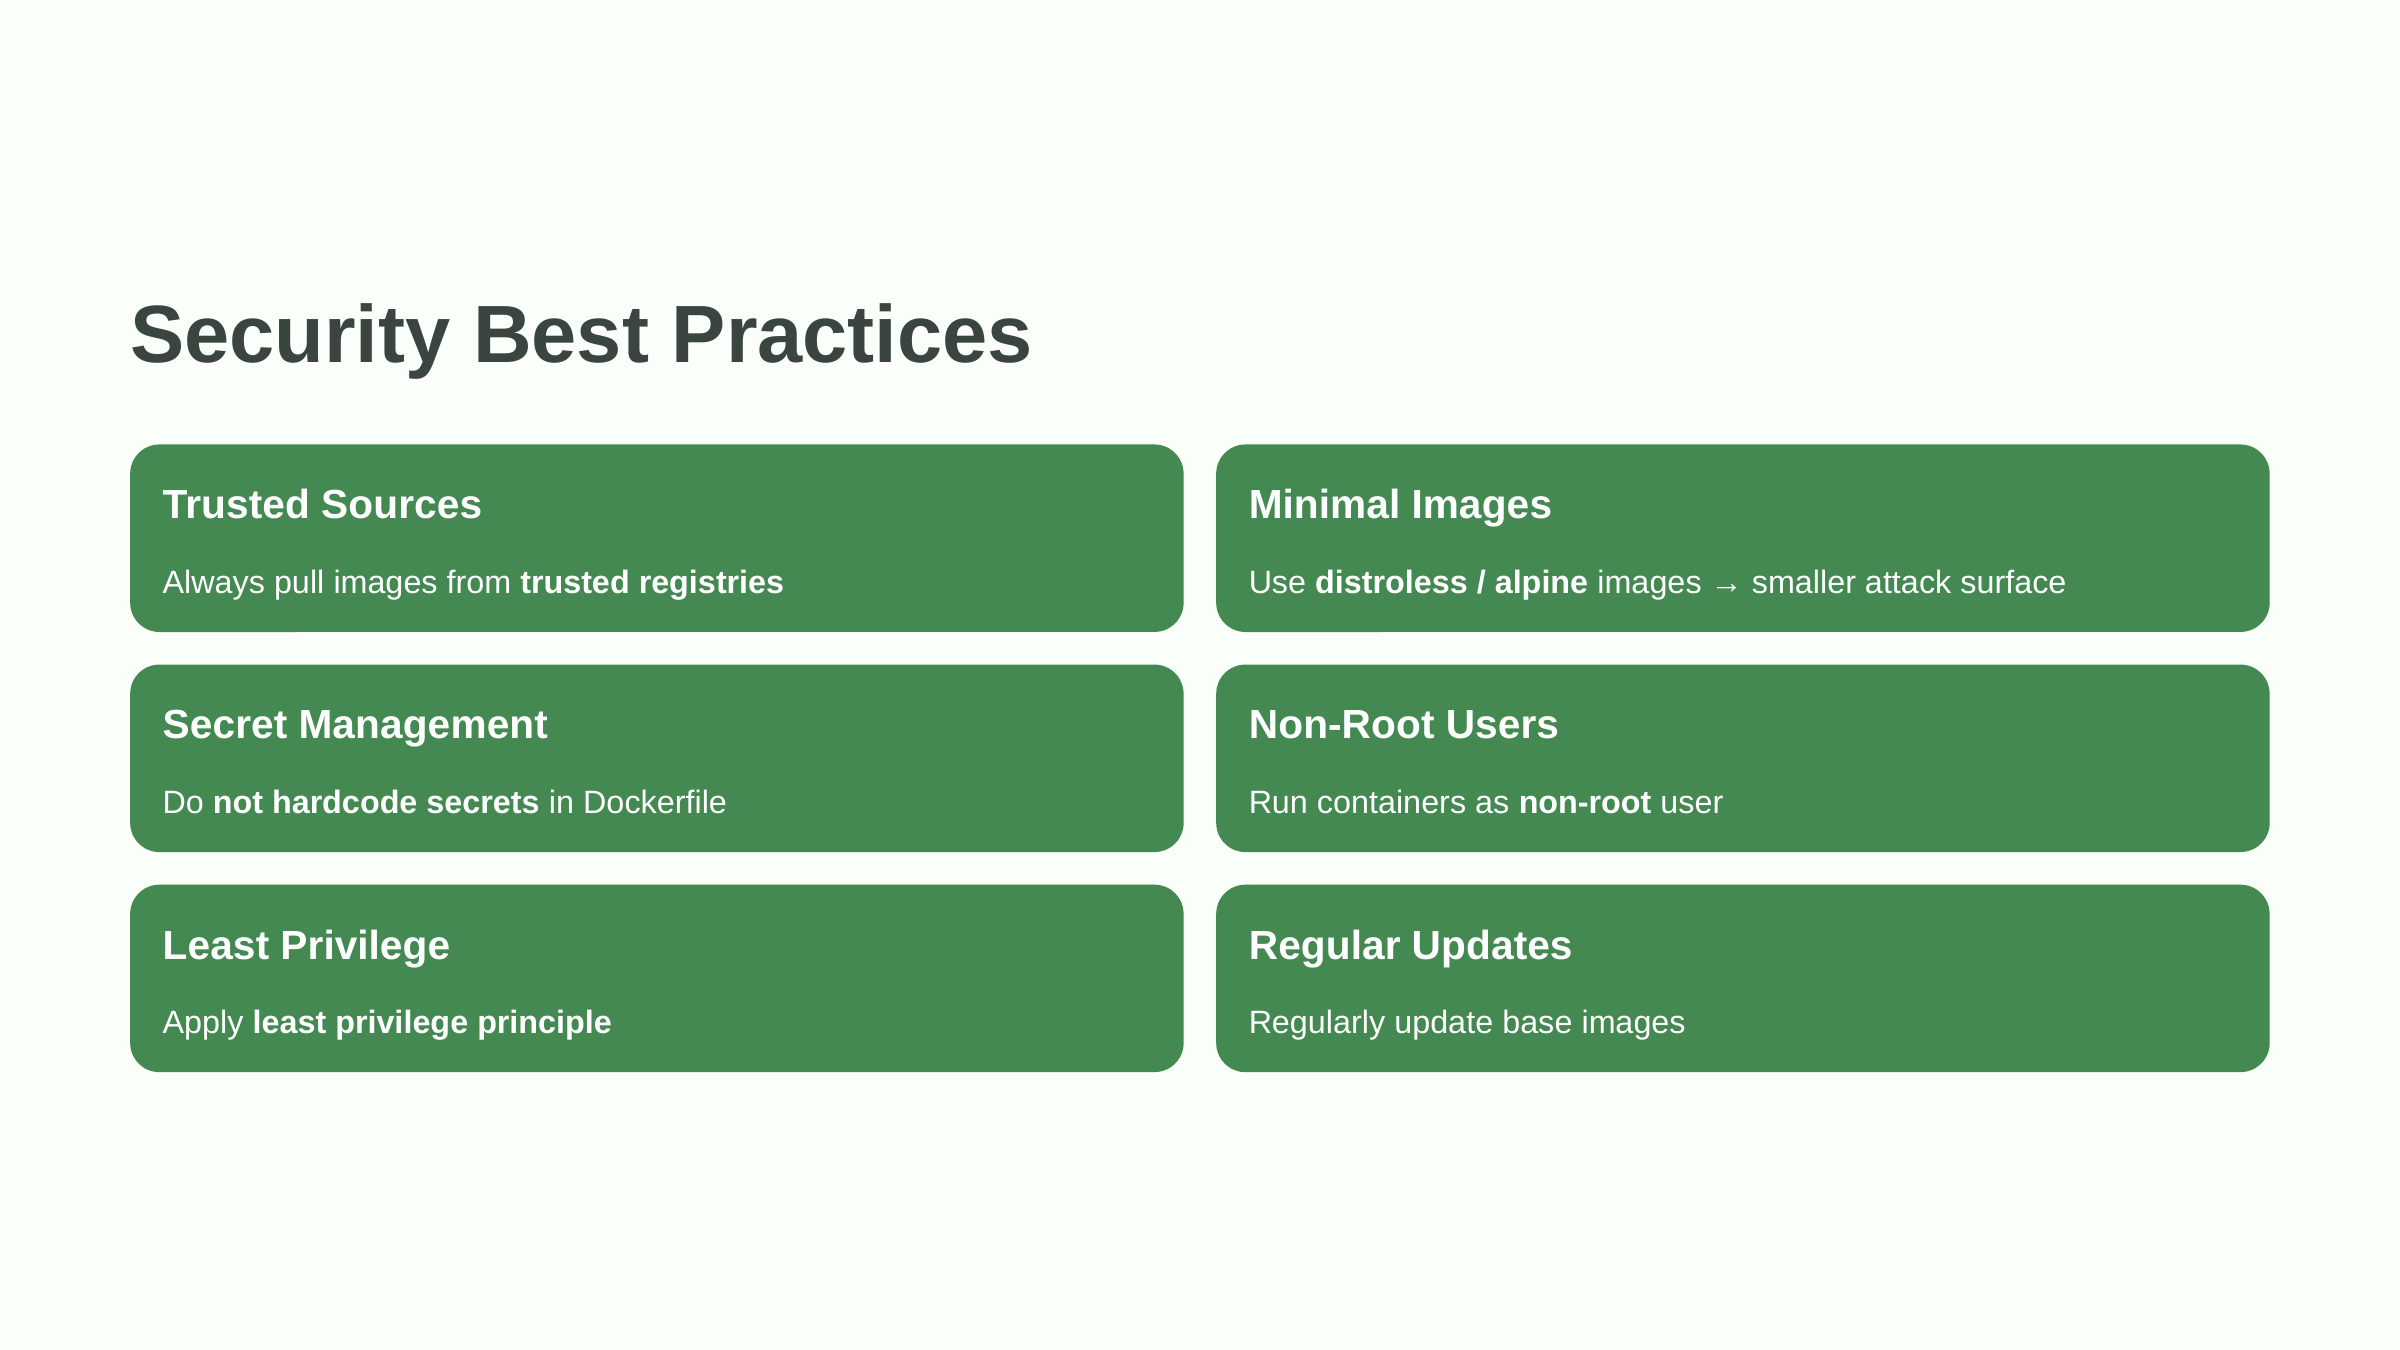

Security Best Practices

Trusted Sources
Minimal Images
Always pull images from trusted registries
Use distroless / alpine images → smaller attack surface

Secret Management
Non-Root Users
Do not hardcode secrets in Dockerfile
Run containers as non-root user

Least Privilege
Regular Updates
Apply least privilege principle
Regularly update base images